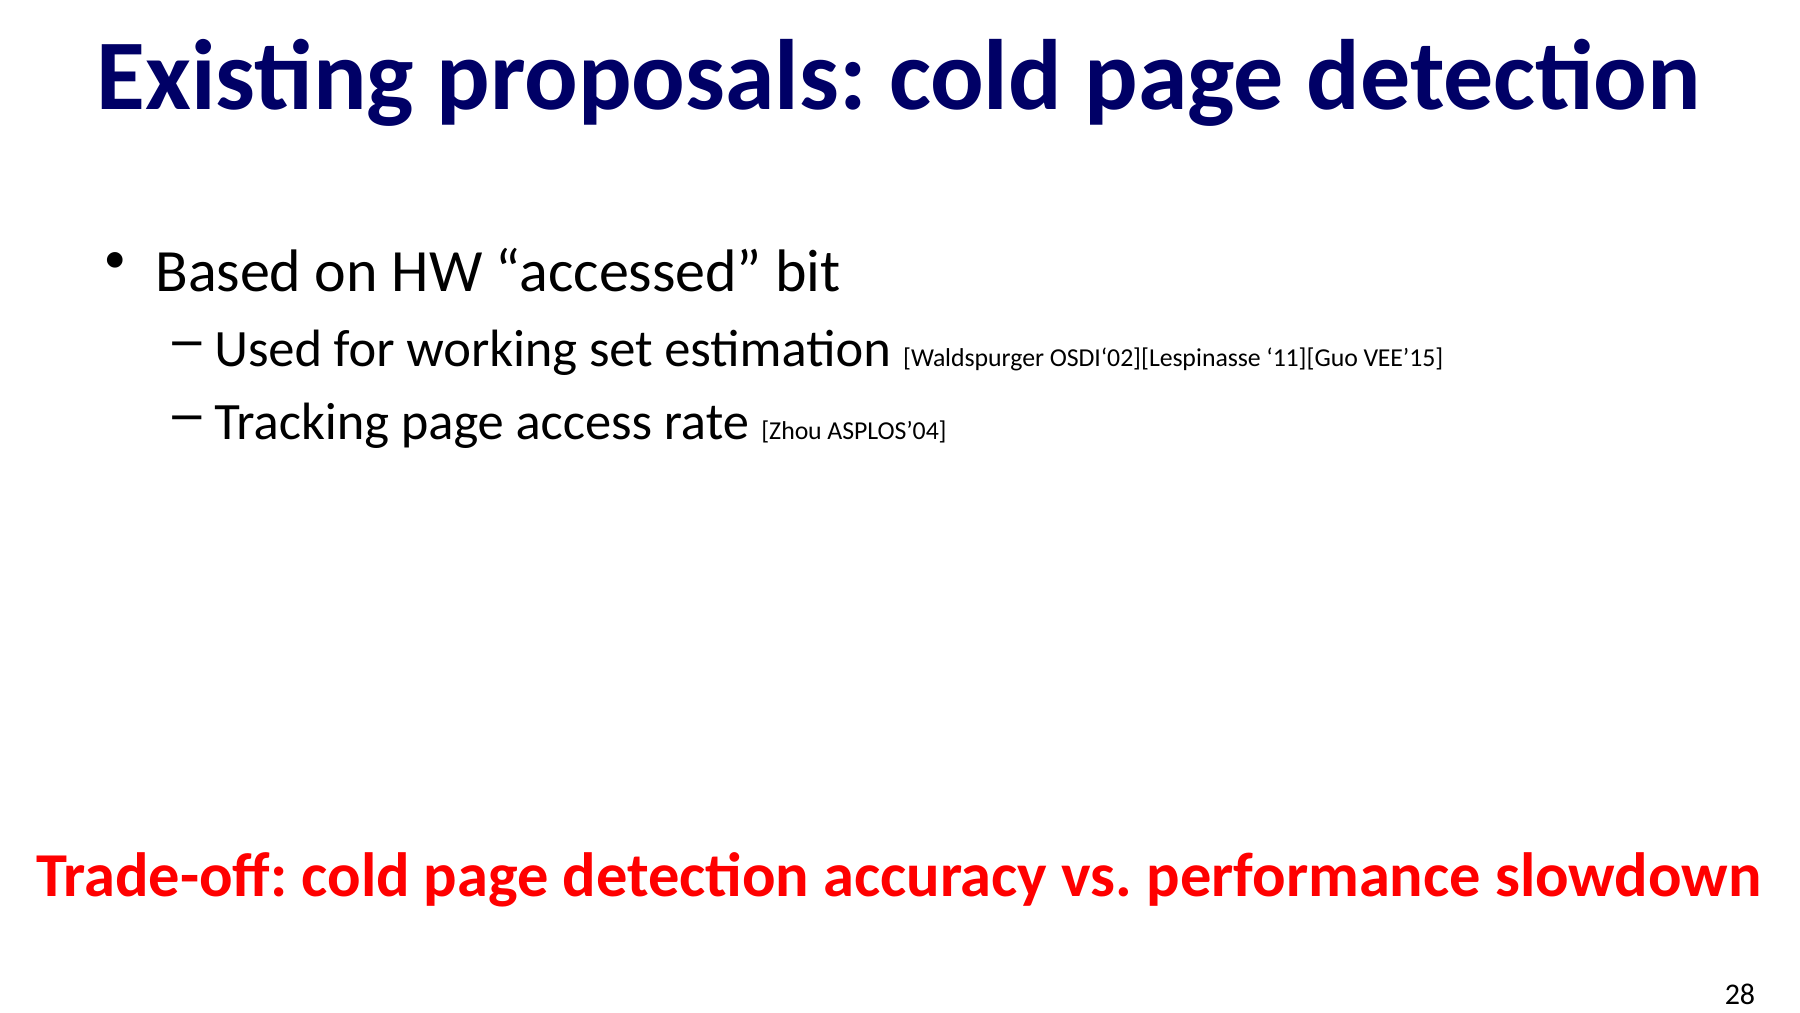

# Existing proposals: cold page detection

Based on HW “accessed” bit
Used for working set estimation [Waldspurger OSDI‘02][Lespinasse ‘11][Guo VEE’15]
Tracking page access rate [Zhou ASPLOS’04]
Trade-off: cold page detection accuracy vs. performance slowdown
28